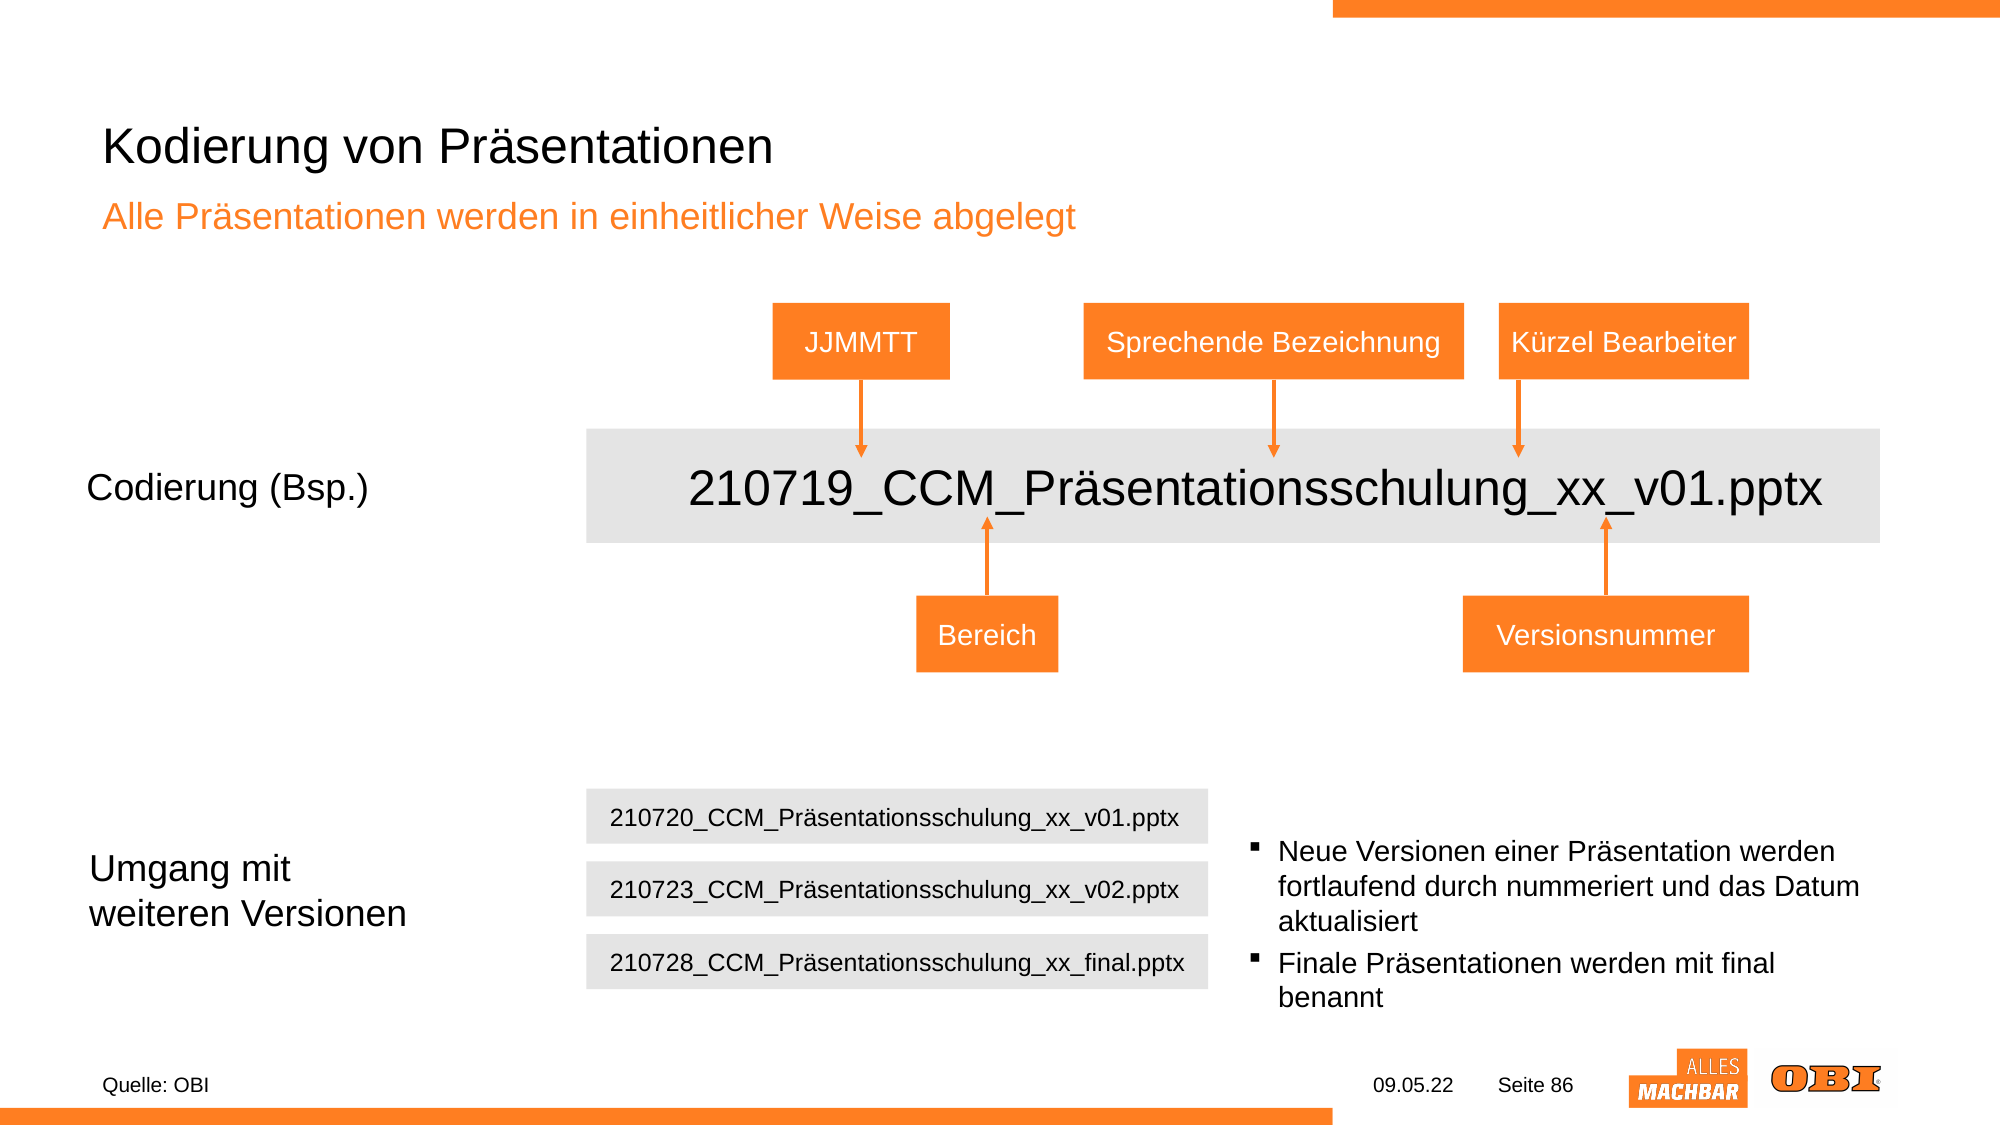

# Kodierung von Präsentationen
Alle Präsentationen werden in einheitlicher Weise abgelegt
Sprechende Bezeichnung
Kürzel Bearbeiter
JJMMTT
210719_CCM_Präsentationsschulung_xx_v01.pptx
Codierung (Bsp.)
Bereich
Versionsnummer
210720_CCM_Präsentationsschulung_xx_v01.pptx
210723_CCM_Präsentationsschulung_xx_v02.pptx
210728_CCM_Präsentationsschulung_xx_final.pptx
Neue Versionen einer Präsentation werden fortlaufend durch nummeriert und das Datum aktualisiert
Finale Präsentationen werden mit final benannt
Umgang mit
weiteren Versionen
Quelle: OBI
09.05.22
Seite 86